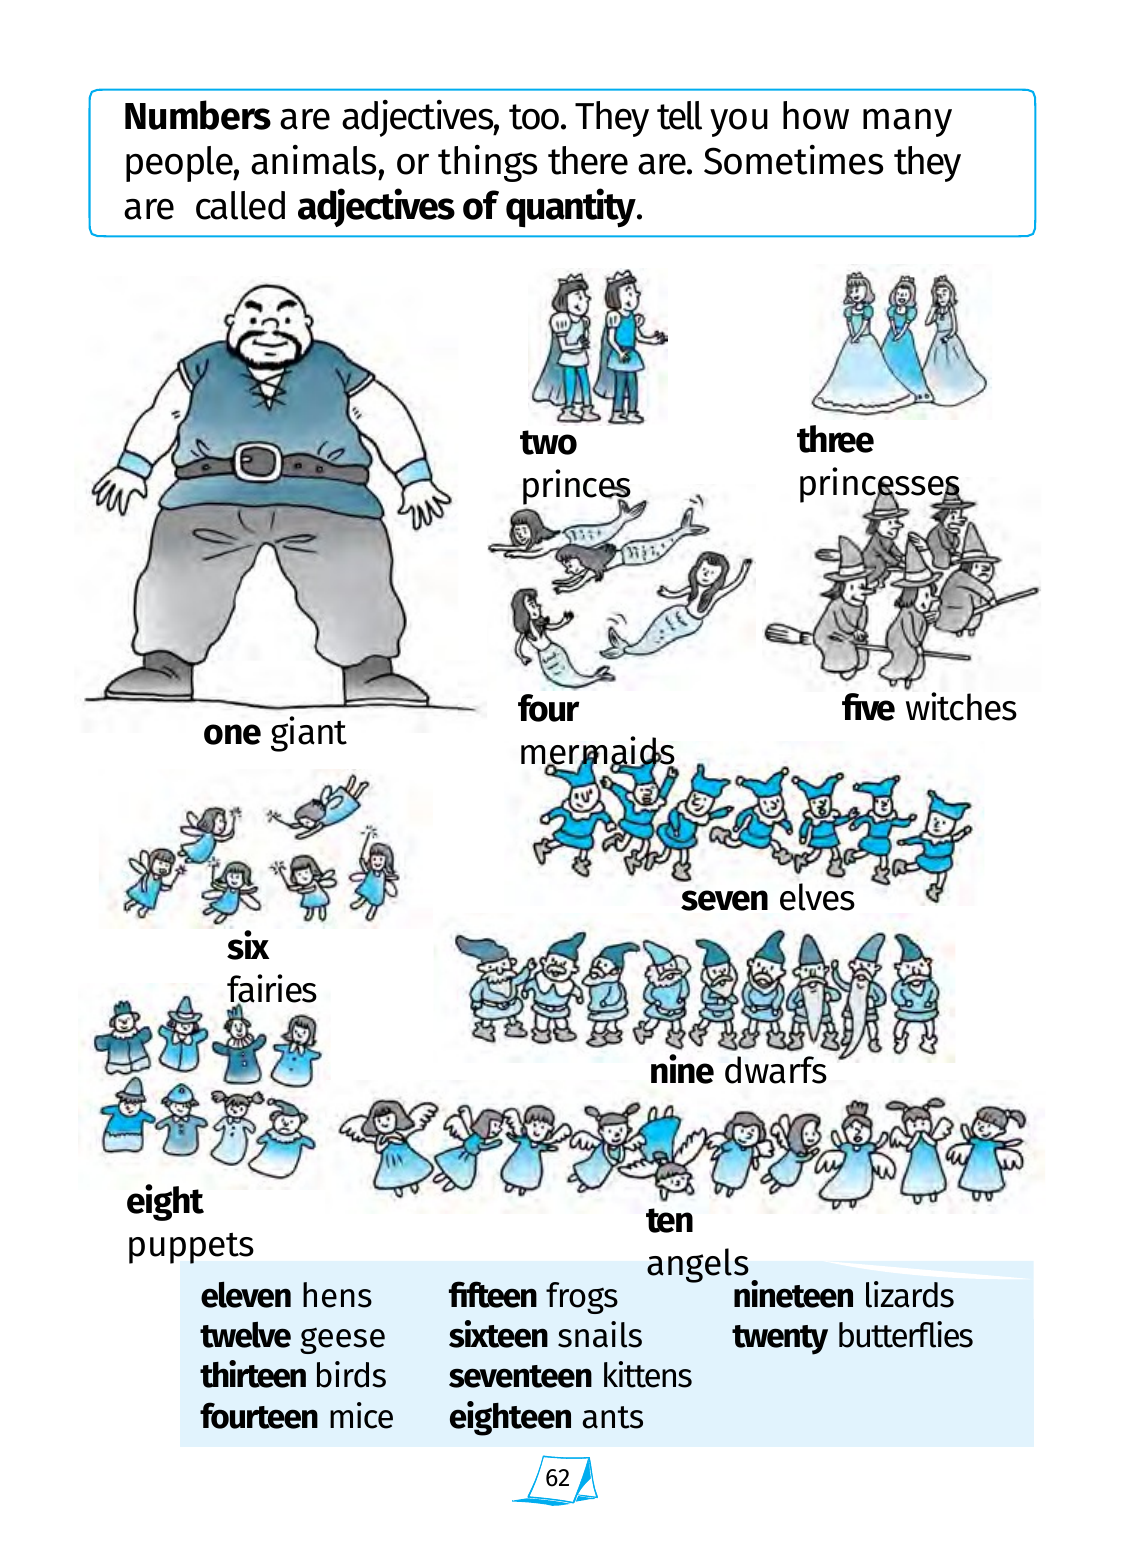

Numbers are adjectives, too. They tell you how many  people, animals, or things there are. Sometimes they are  called adjectives of quantity.

three princesses
two princes

five witches
four mermaids
one giant

seven elves
six fairies

nine dwarfs

eight puppets
ten angels

| eleven hens | fifteen frogs | nineteen lizards |
| --- | --- | --- |
| twelve geese | sixteen snails | twenty butterflies |
| thirteen birds | seventeen kittens |  |
| fourteen mice | eighteen ants |  |
62